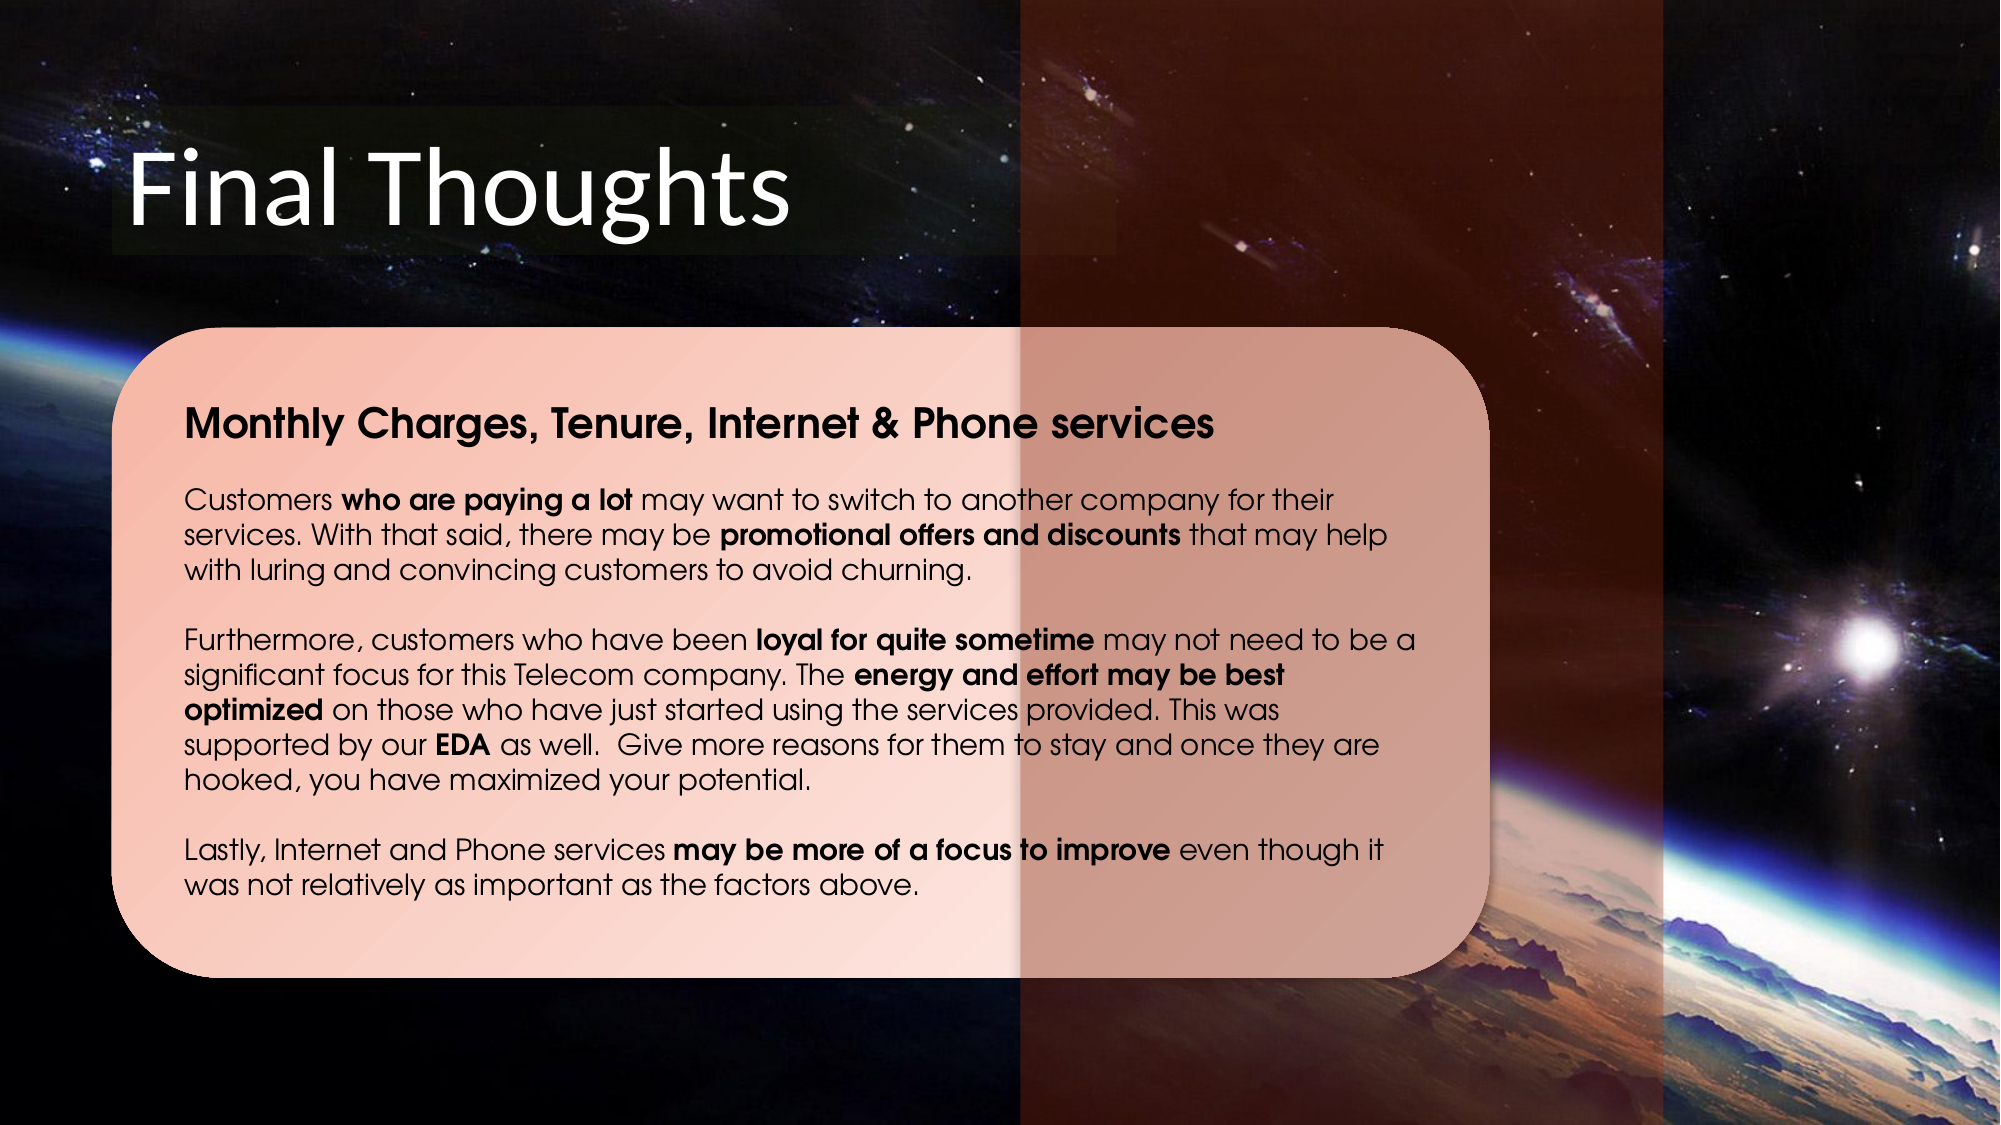

Final Thoughts

Monthly Charges, Tenure, Internet & Phone services

Customers who are paying a lot may want to switch to another company for their services. With that said, there may be promotional offers and discounts that may help with luring and convincing customers to avoid churning.

Furthermore, customers who have been loyal for quite sometime may not need to be a significant focus for this Telecom company. The energy and effort may be best optimized on those who have just started using the services provided. This was supported by our EDA as well.  Give more reasons for them to stay and once they are hooked, you have maximized your potential.

Lastly, Internet and Phone services may be more of a focus to improve even though it was not relatively as important as the factors above.